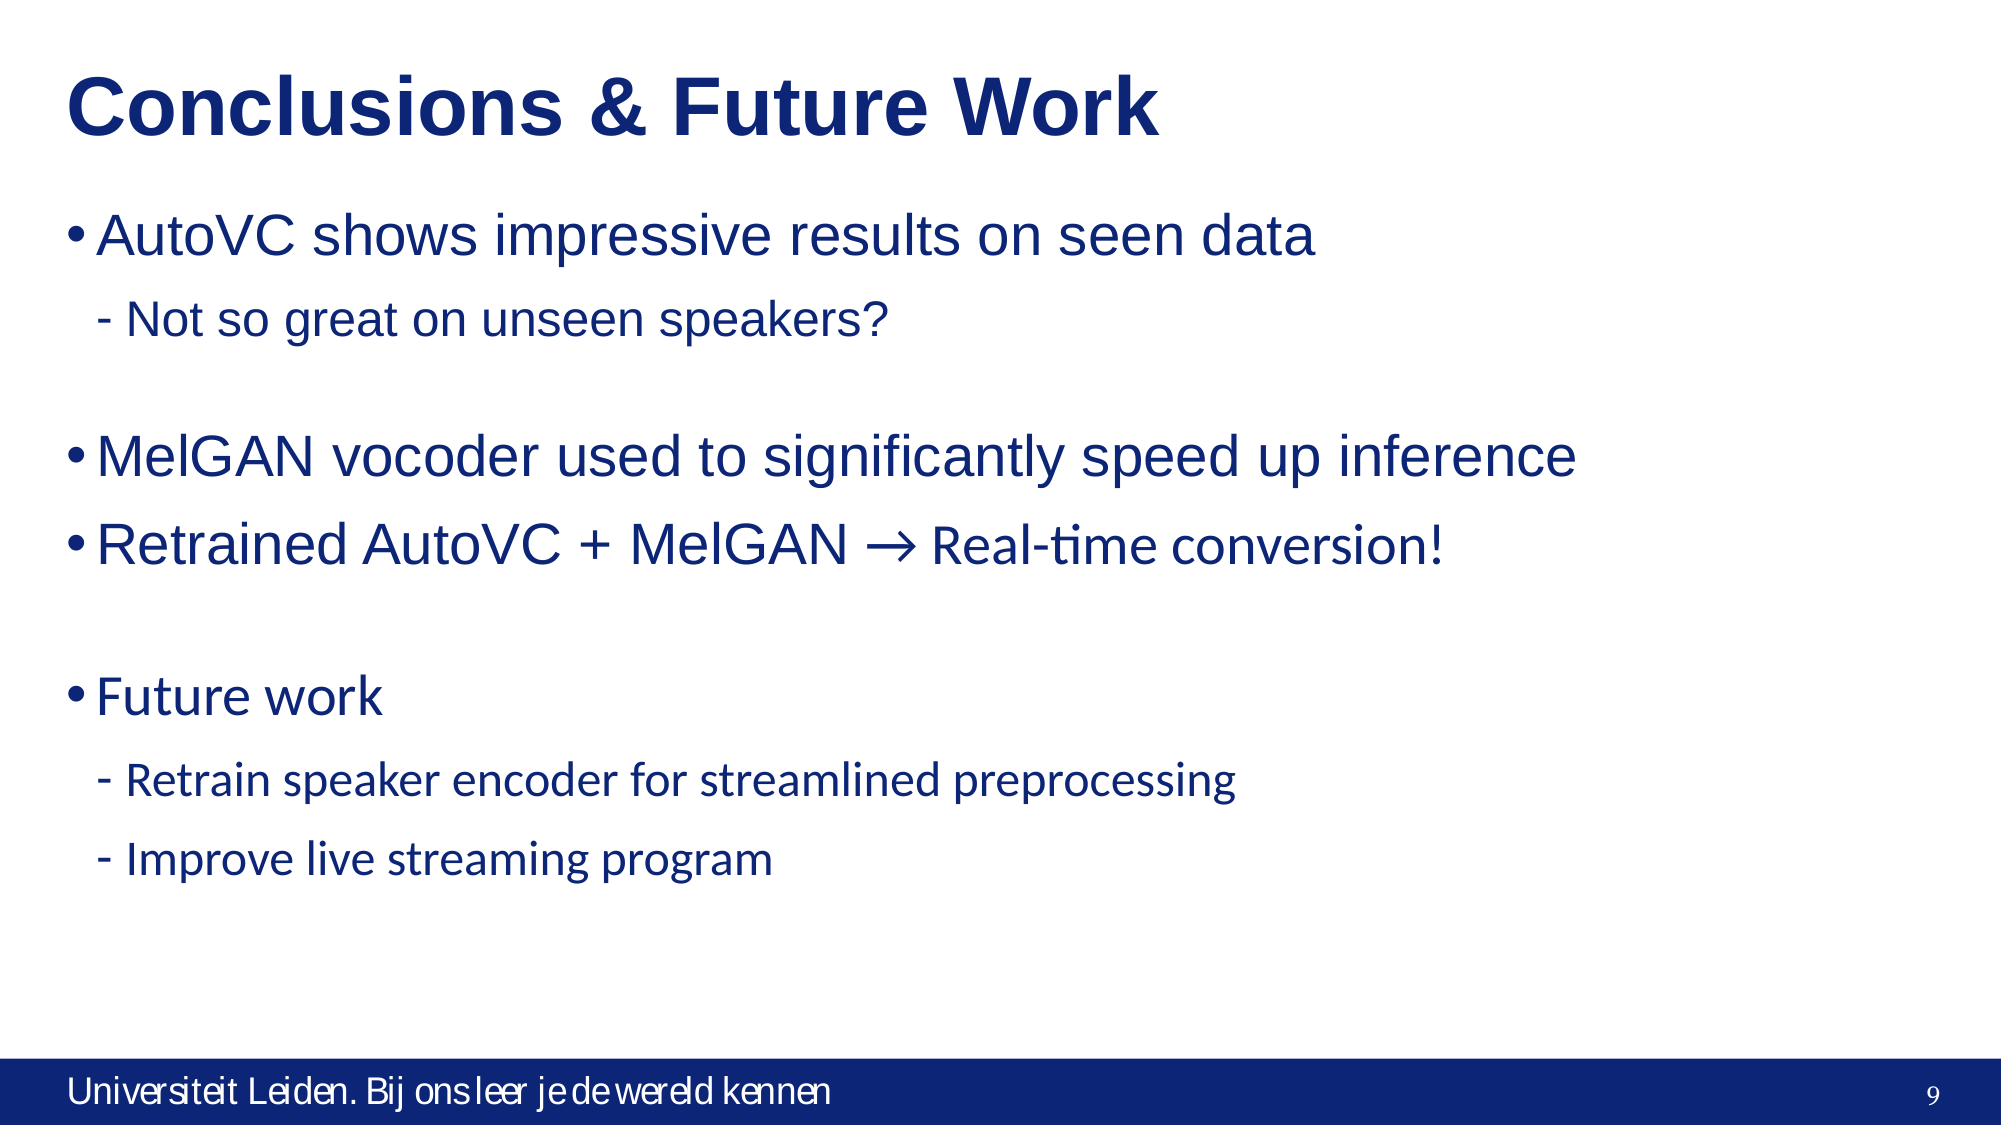

# Conclusions & Future Work
AutoVC shows impressive results on seen data
Not so great on unseen speakers?
MelGAN vocoder used to significantly speed up inference
Retrained AutoVC + MelGAN → Real-time conversion!
Future work
Retrain speaker encoder for streamlined preprocessing
Improve live streaming program